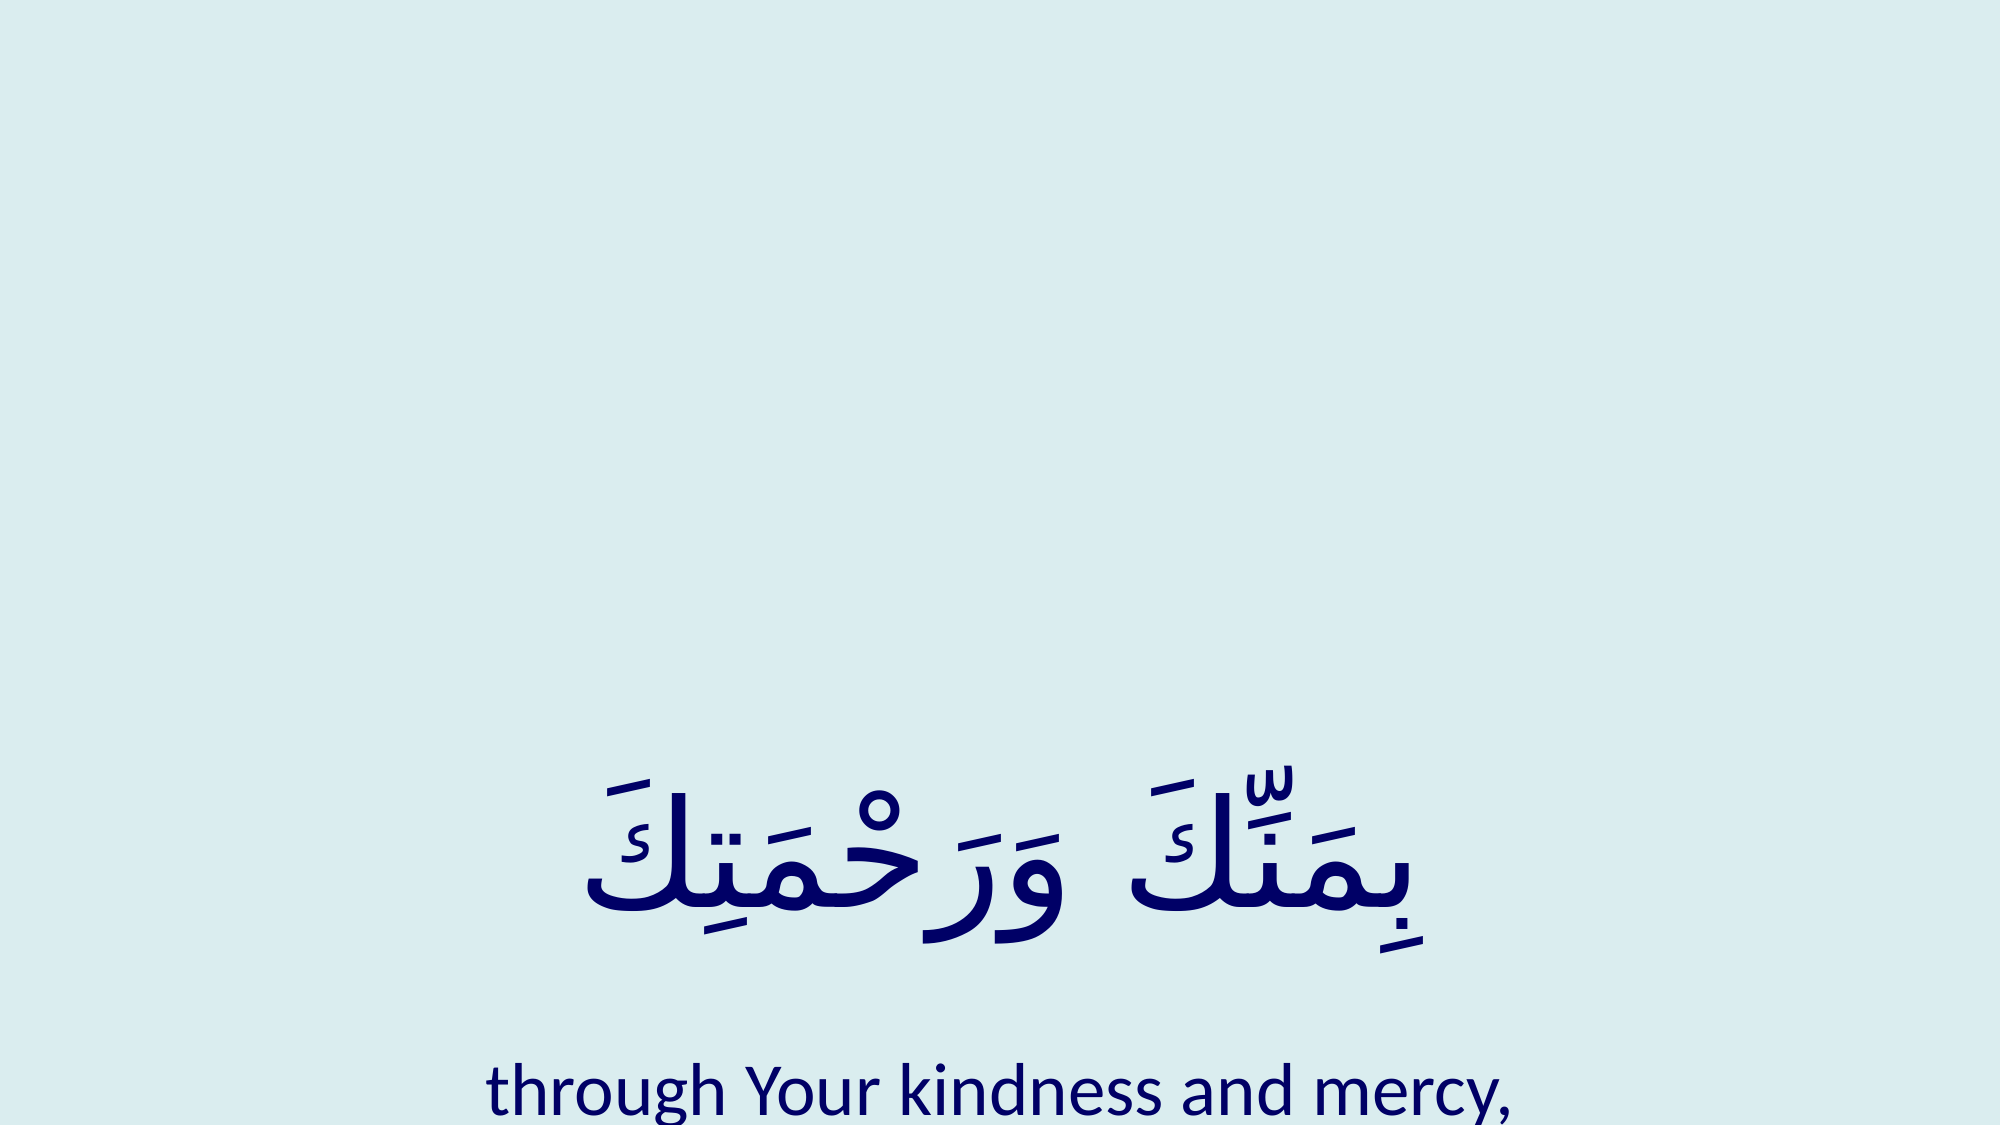

#
بِمَنِّكَ وَرَحْمَتِكَ
through Your kindness and mercy,